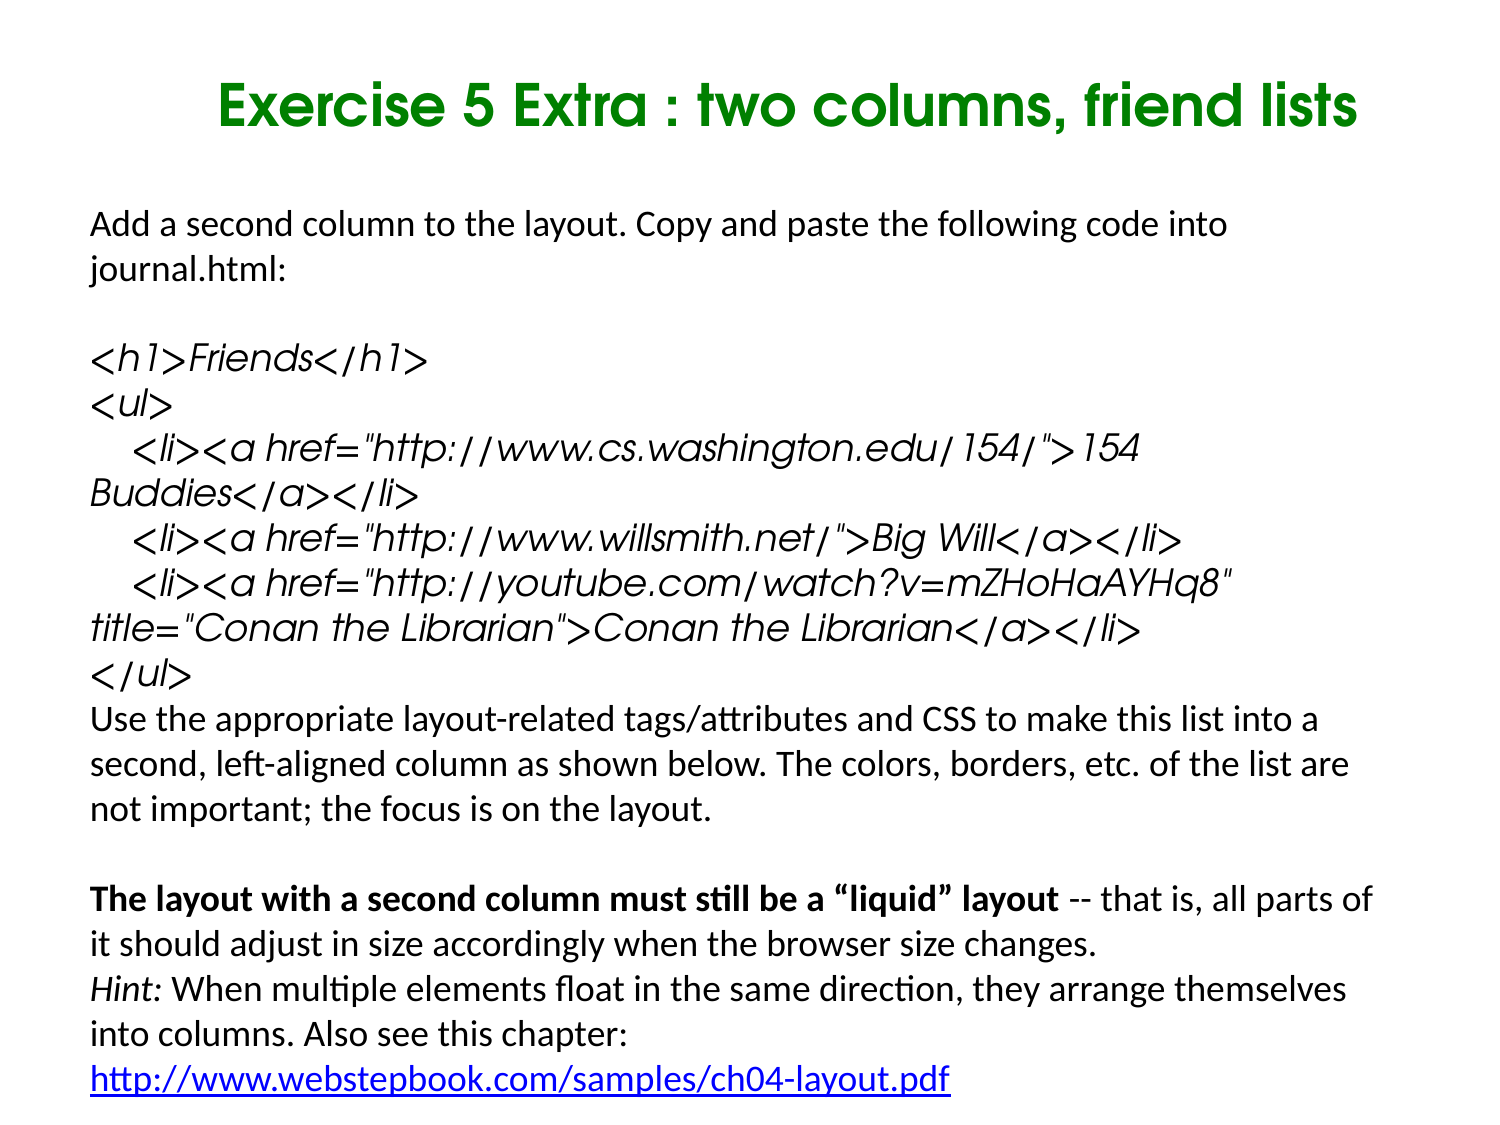

# Exercise 5 Extra : two columns, friend lists
Add a second column to the layout. Copy and paste the following code into journal.html:

<h1>Friends</h1>
<ul>
    <li><a href="http://www.cs.washington.edu/154/">154 Buddies</a></li>
    <li><a href="http://www.willsmith.net/">Big Will</a></li>
    <li><a href="http://youtube.com/watch?v=mZHoHaAYHq8" title="Conan the Librarian">Conan the Librarian</a></li>
</ul>
Use the appropriate layout-related tags/attributes and CSS to make this list into a second, left-aligned column as shown below. The colors, borders, etc. of the list are not important; the focus is on the layout.

The layout with a second column must still be a “liquid” layout -- that is, all parts of it should adjust in size accordingly when the browser size changes.
Hint: When multiple elements float in the same direction, they arrange themselves into columns. Also see this chapter:
http://www.webstepbook.com/samples/ch04-layout.pdf